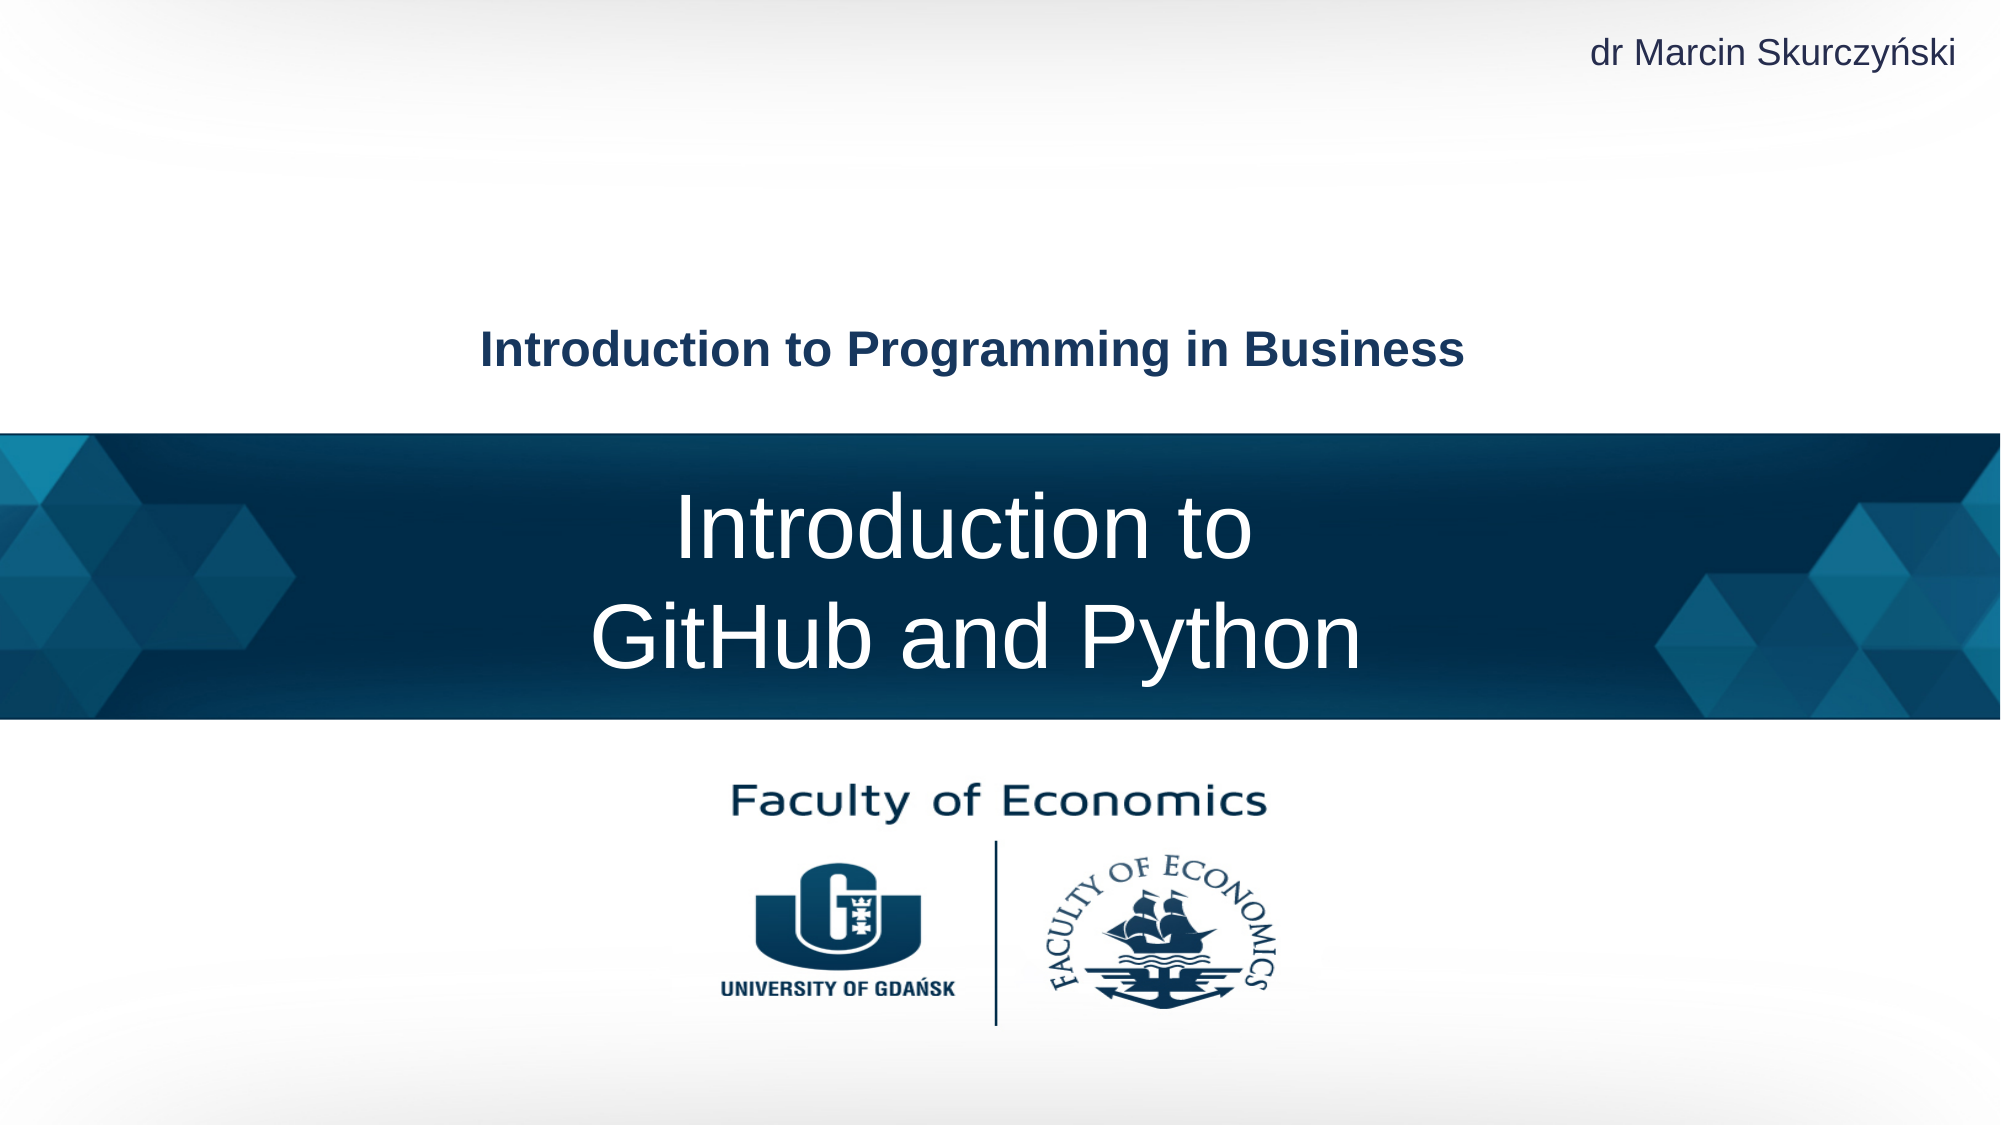

dr Marcin Skurczyński
Introduction to Programming in Business
# Introduction to GitHub and Python